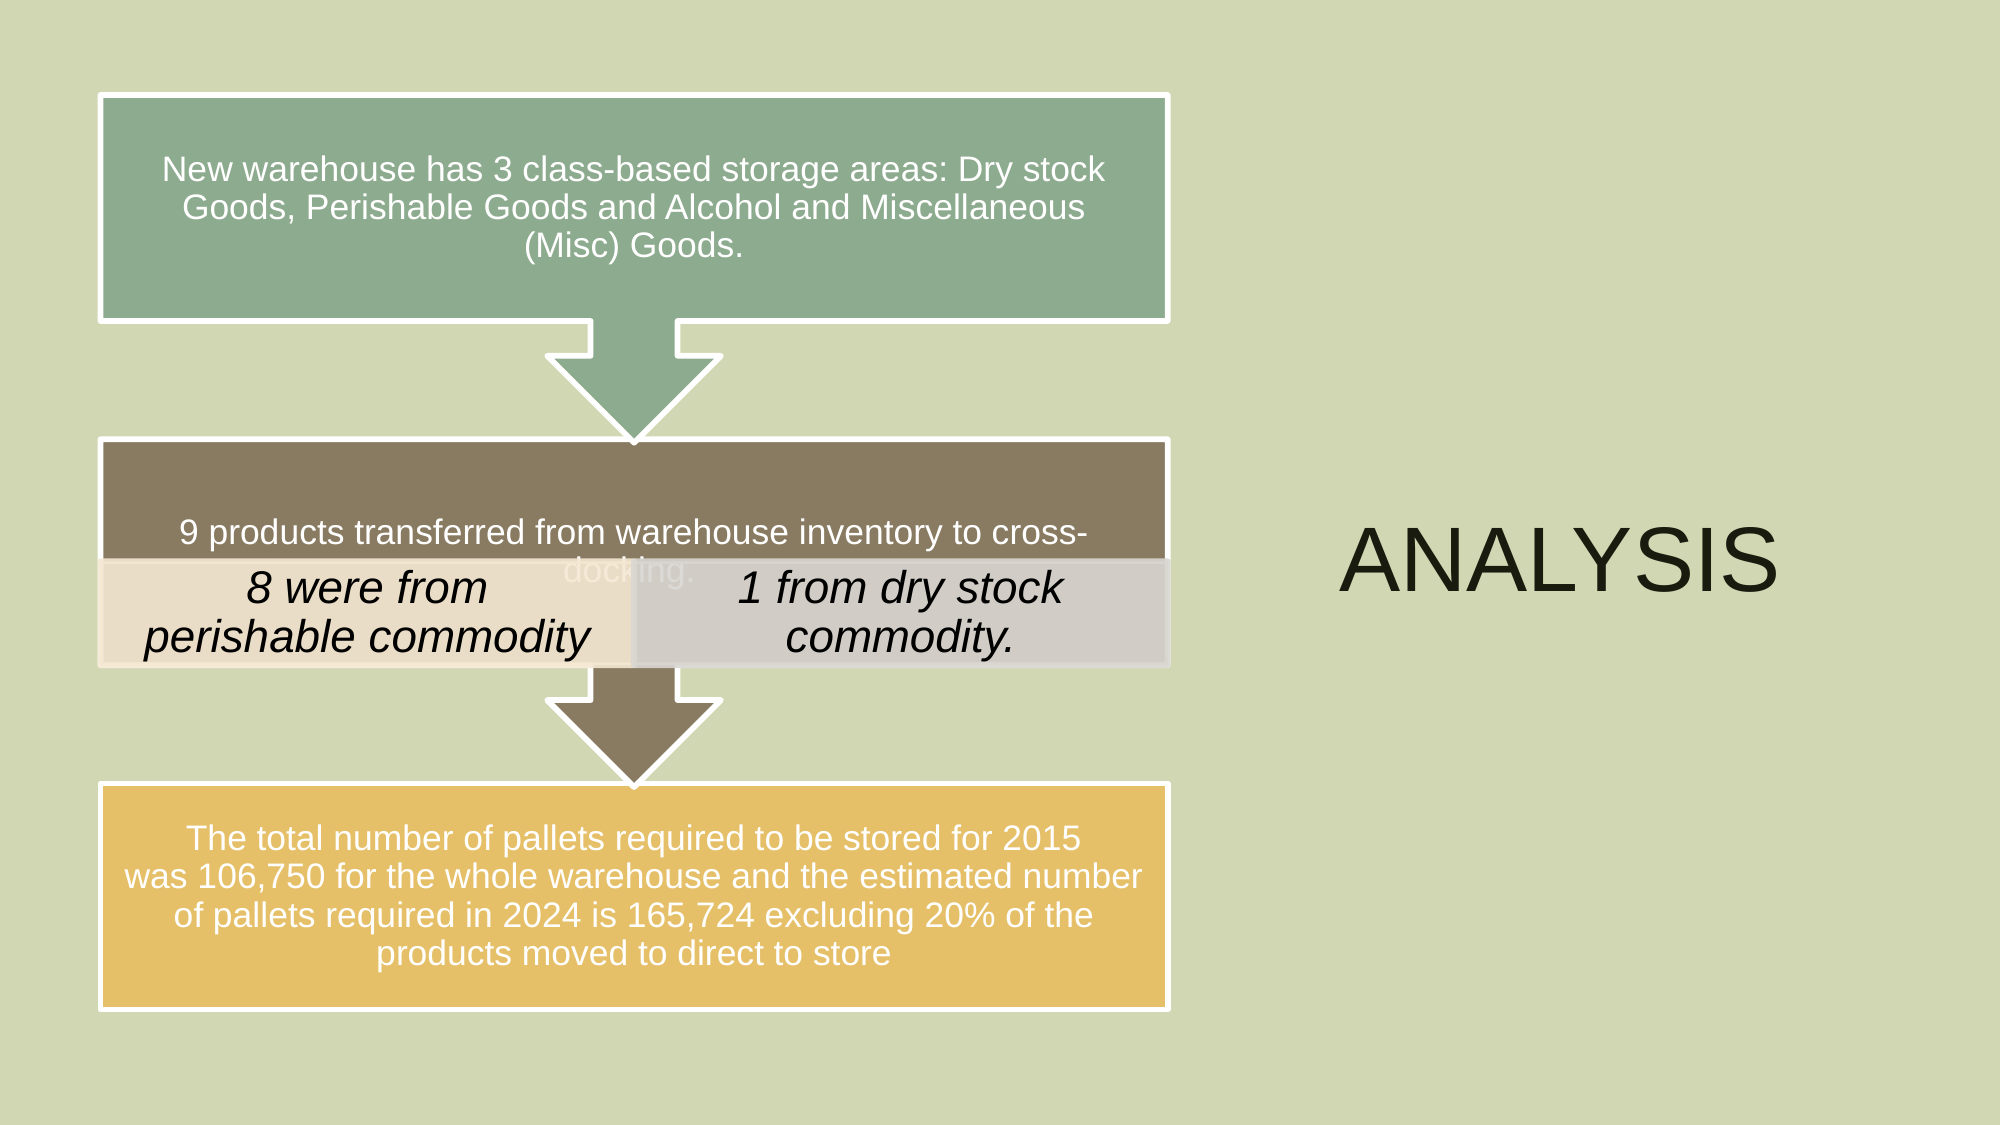

The total number of pallets required to be stored for 2015 was 106,750 for the whole warehouse and the estimated number of pallets required in 2024 is 165,724 excluding 20% of the products moved to direct to store
9 products transferred from warehouse inventory to cross-docking.
8 were from perishable commodity
1 from dry stock commodity.
New warehouse has 3 class-based storage areas: Dry stock Goods, Perishable Goods and Alcohol and Miscellaneous (Misc) Goods.
# ANALYSIS